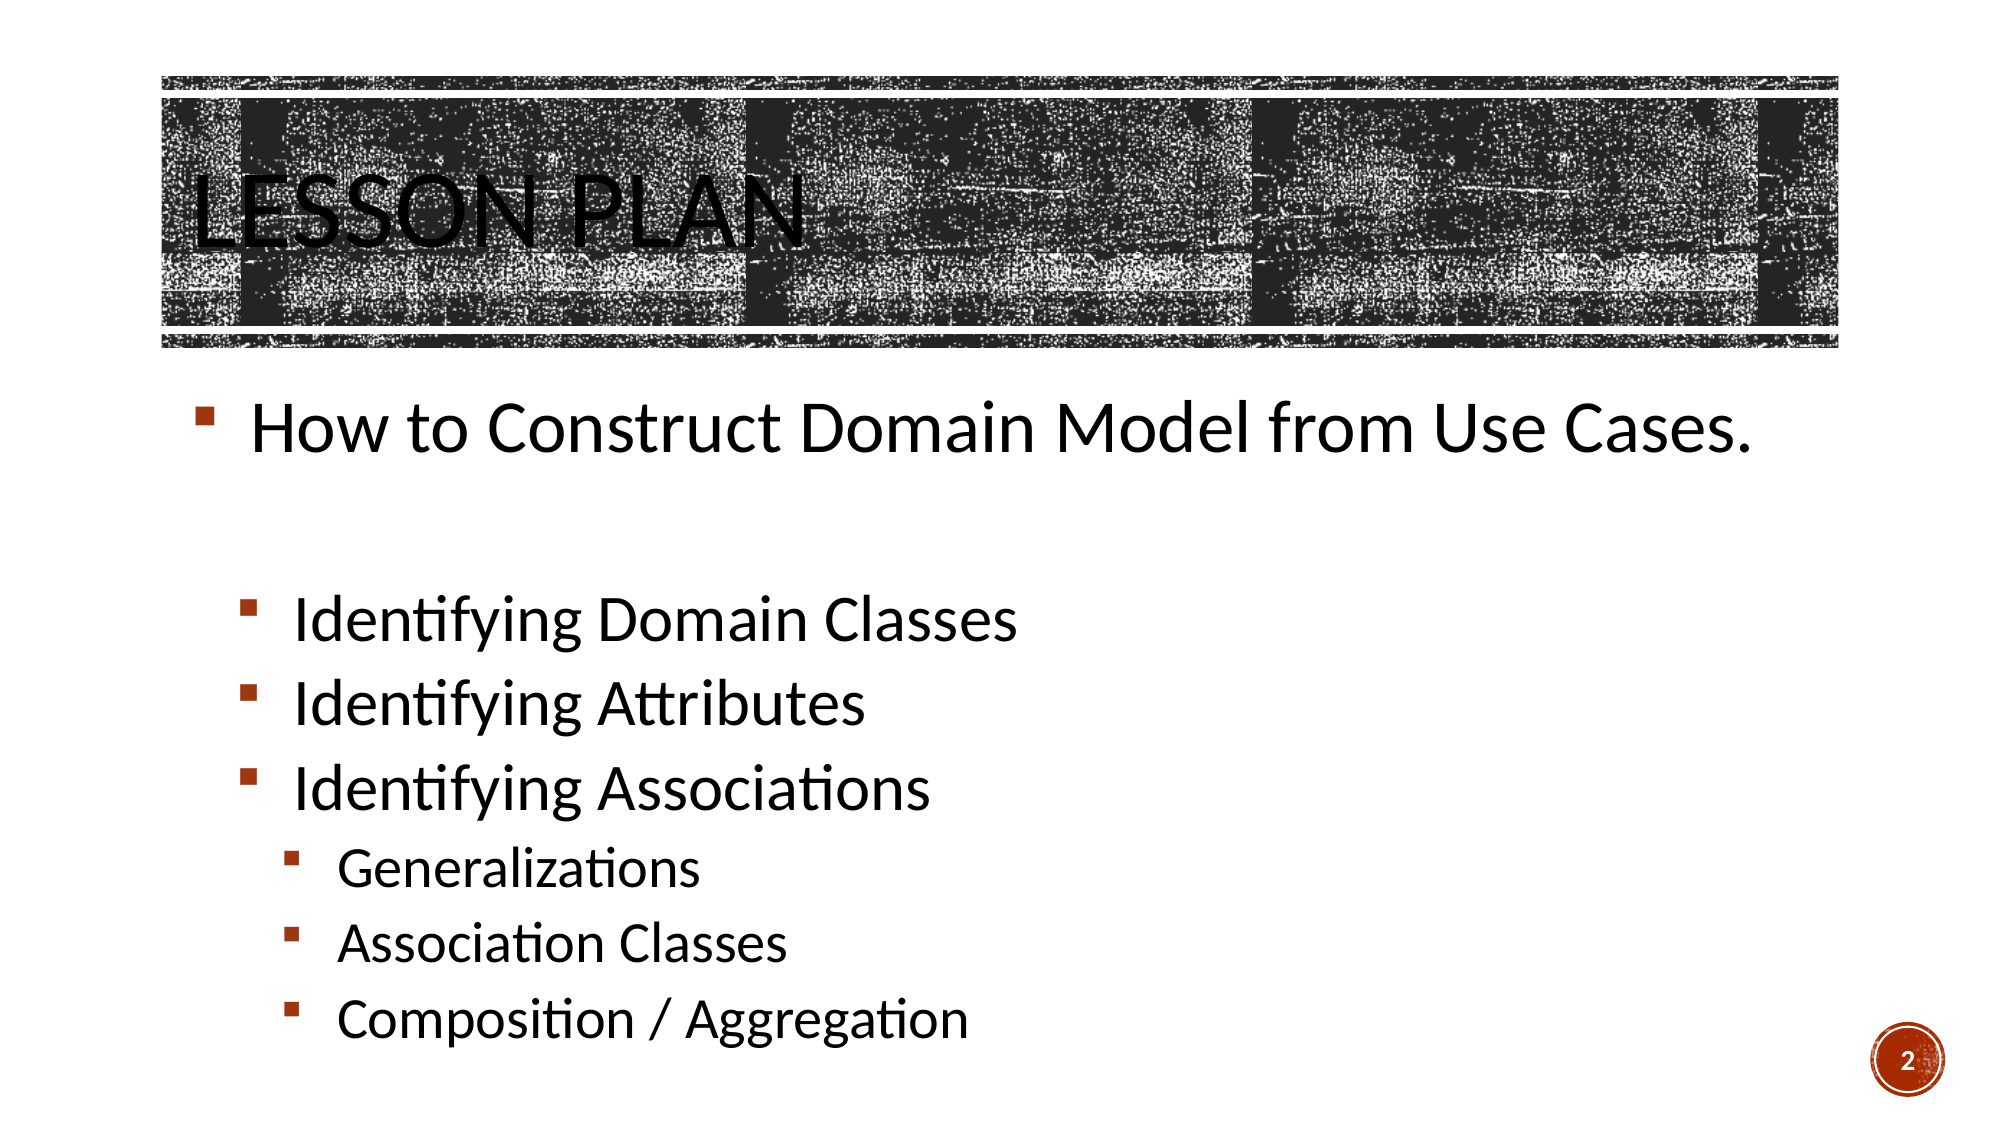

# Lesson plan

How to Construct Domain Model from Use Cases.

Identifying Domain Classes
Identifying Attributes
Identifying Associations
Generalizations
Association Classes
Composition / Aggregation

2